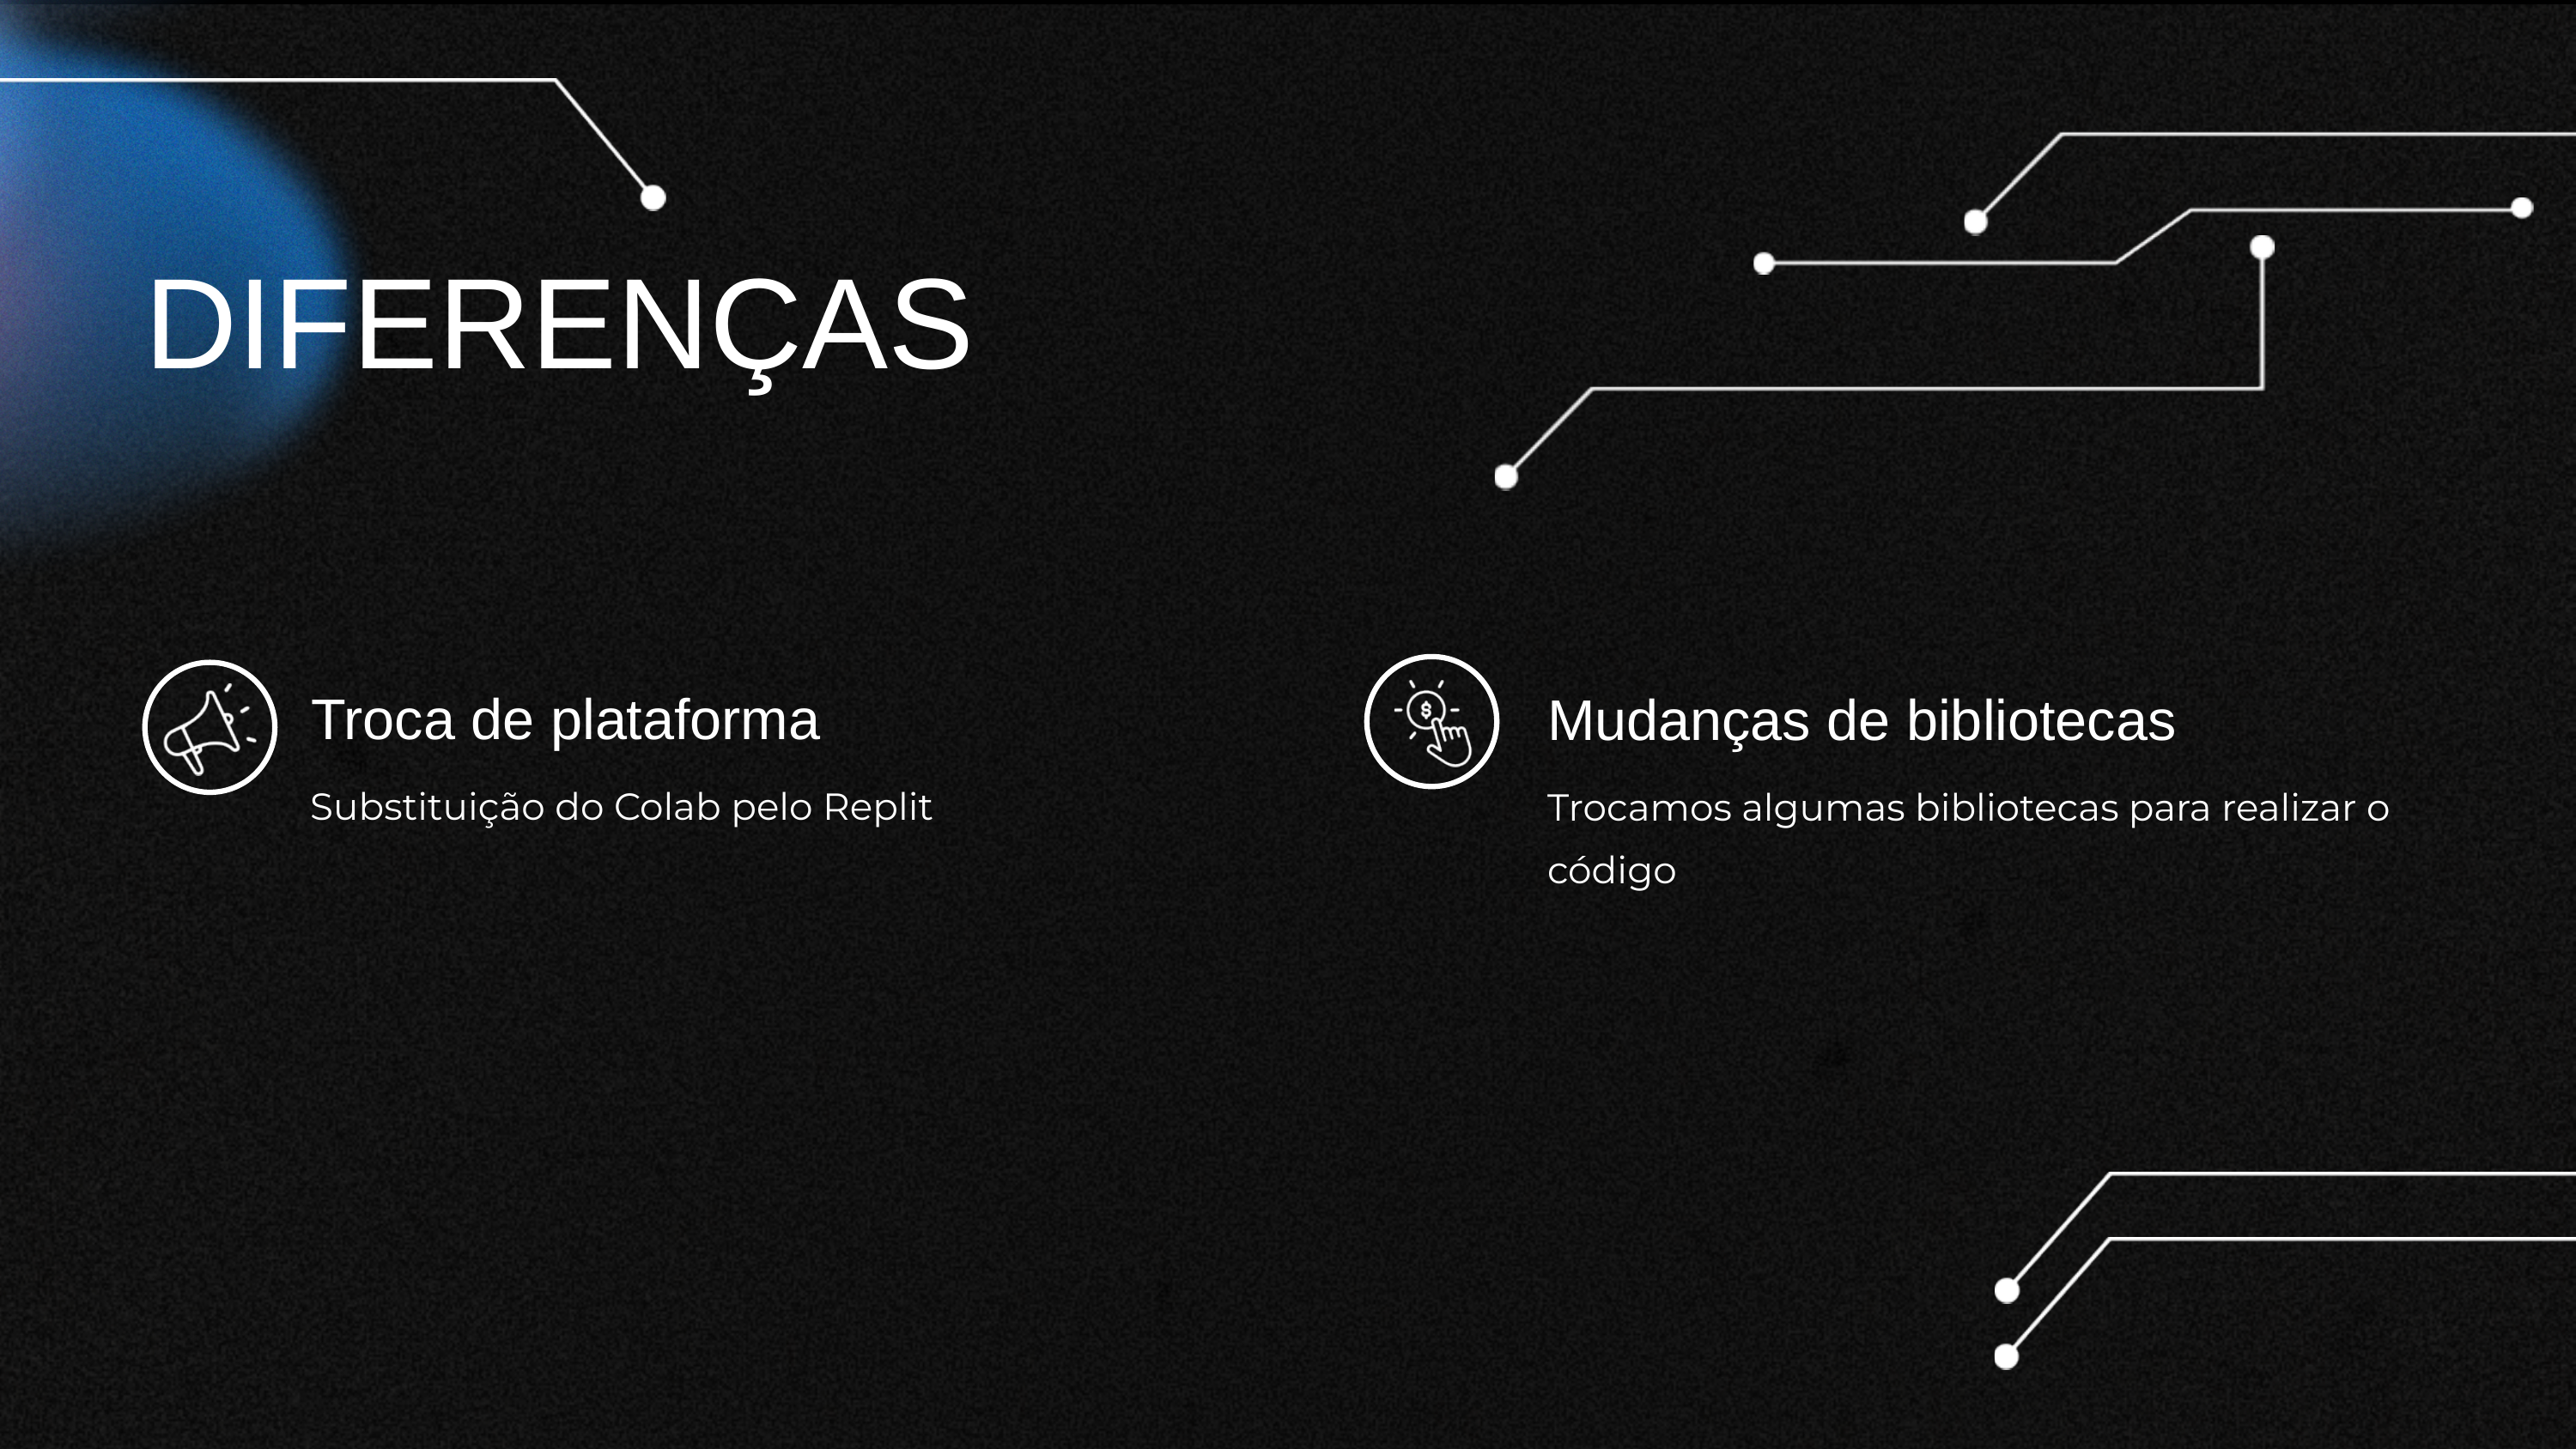

DIFERENÇAS

Troca de plataforma
Mudanças de bibliotecas

Substituição do Colab pelo Replit
Trocamos algumas bibliotecas para realizar o código